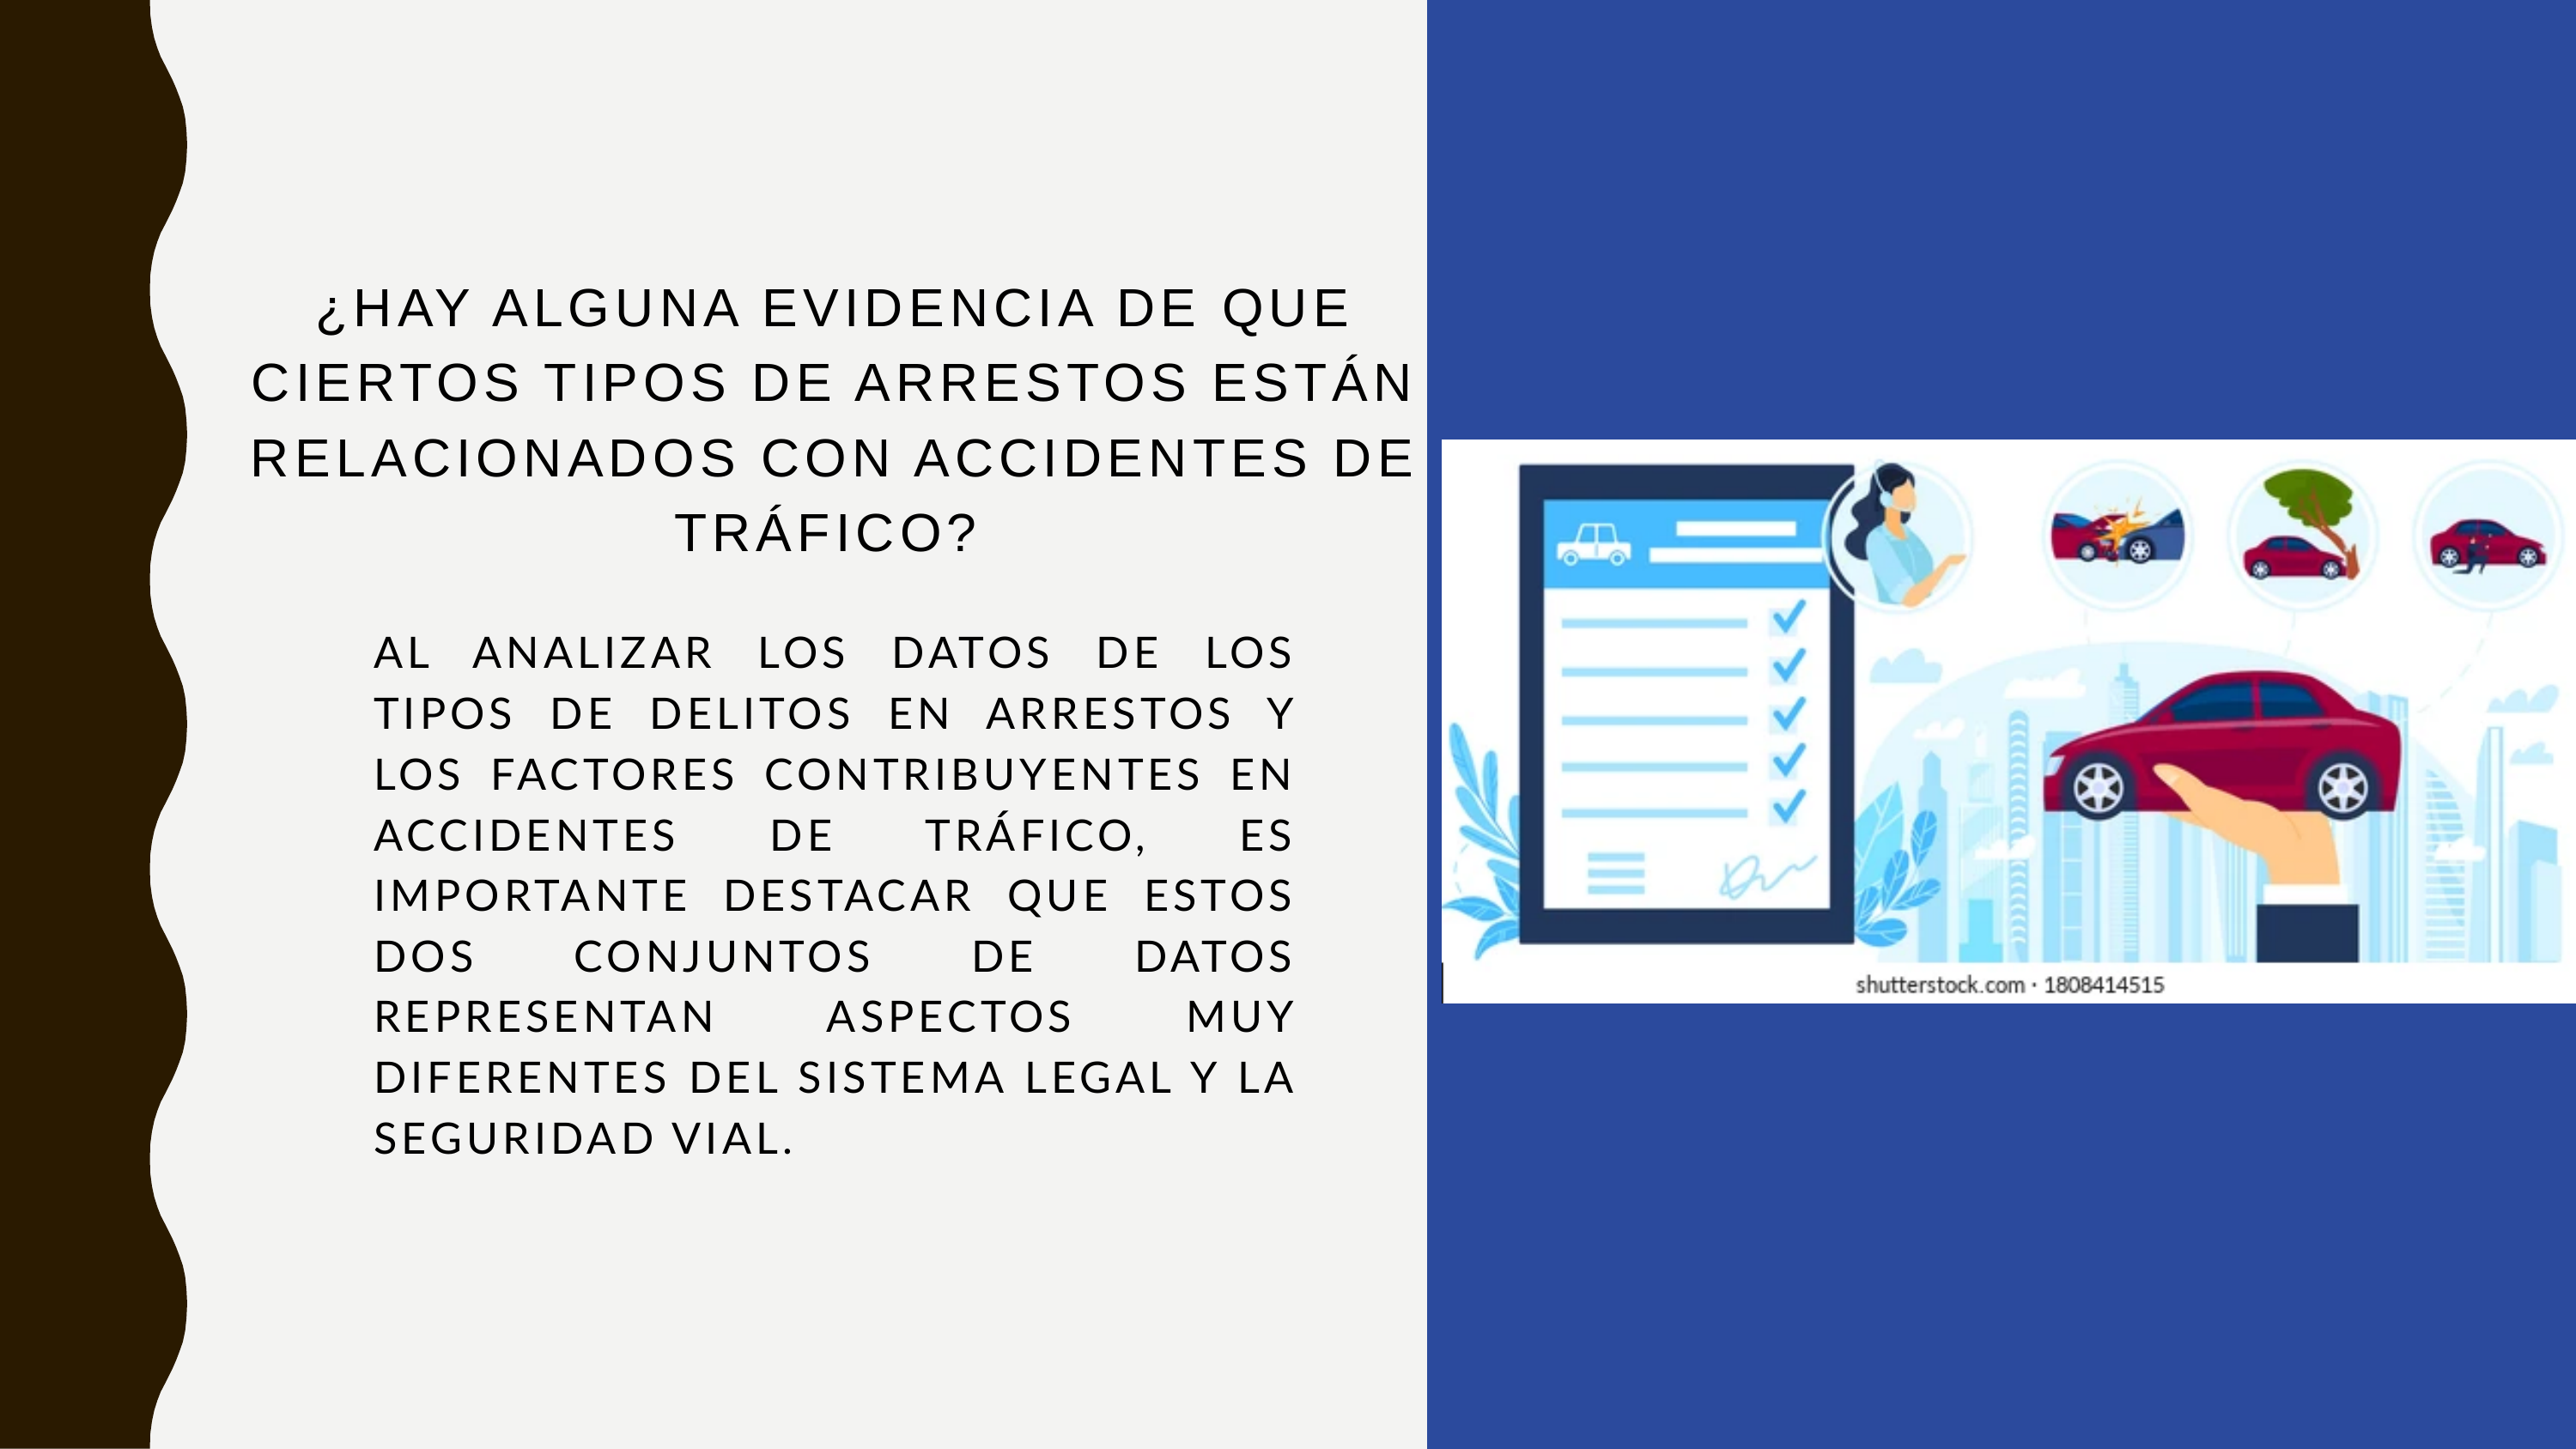

¿HAY ALGUNA EVIDENCIA DE QUE CIERTOS TIPOS DE ARRESTOS ESTÁN RELACIONADOS CON ACCIDENTES DE TRÁFICO?

AL ANALIZAR LOS DATOS DE LOS TIPOS DE DELITOS EN ARRESTOS Y LOS FACTORES CONTRIBUYENTES EN ACCIDENTES DE TRÁFICO, ES IMPORTANTE DESTACAR QUE ESTOS DOS CONJUNTOS DE DATOS REPRESENTAN ASPECTOS MUY DIFERENTES DEL SISTEMA LEGAL Y LA SEGURIDAD VIAL.